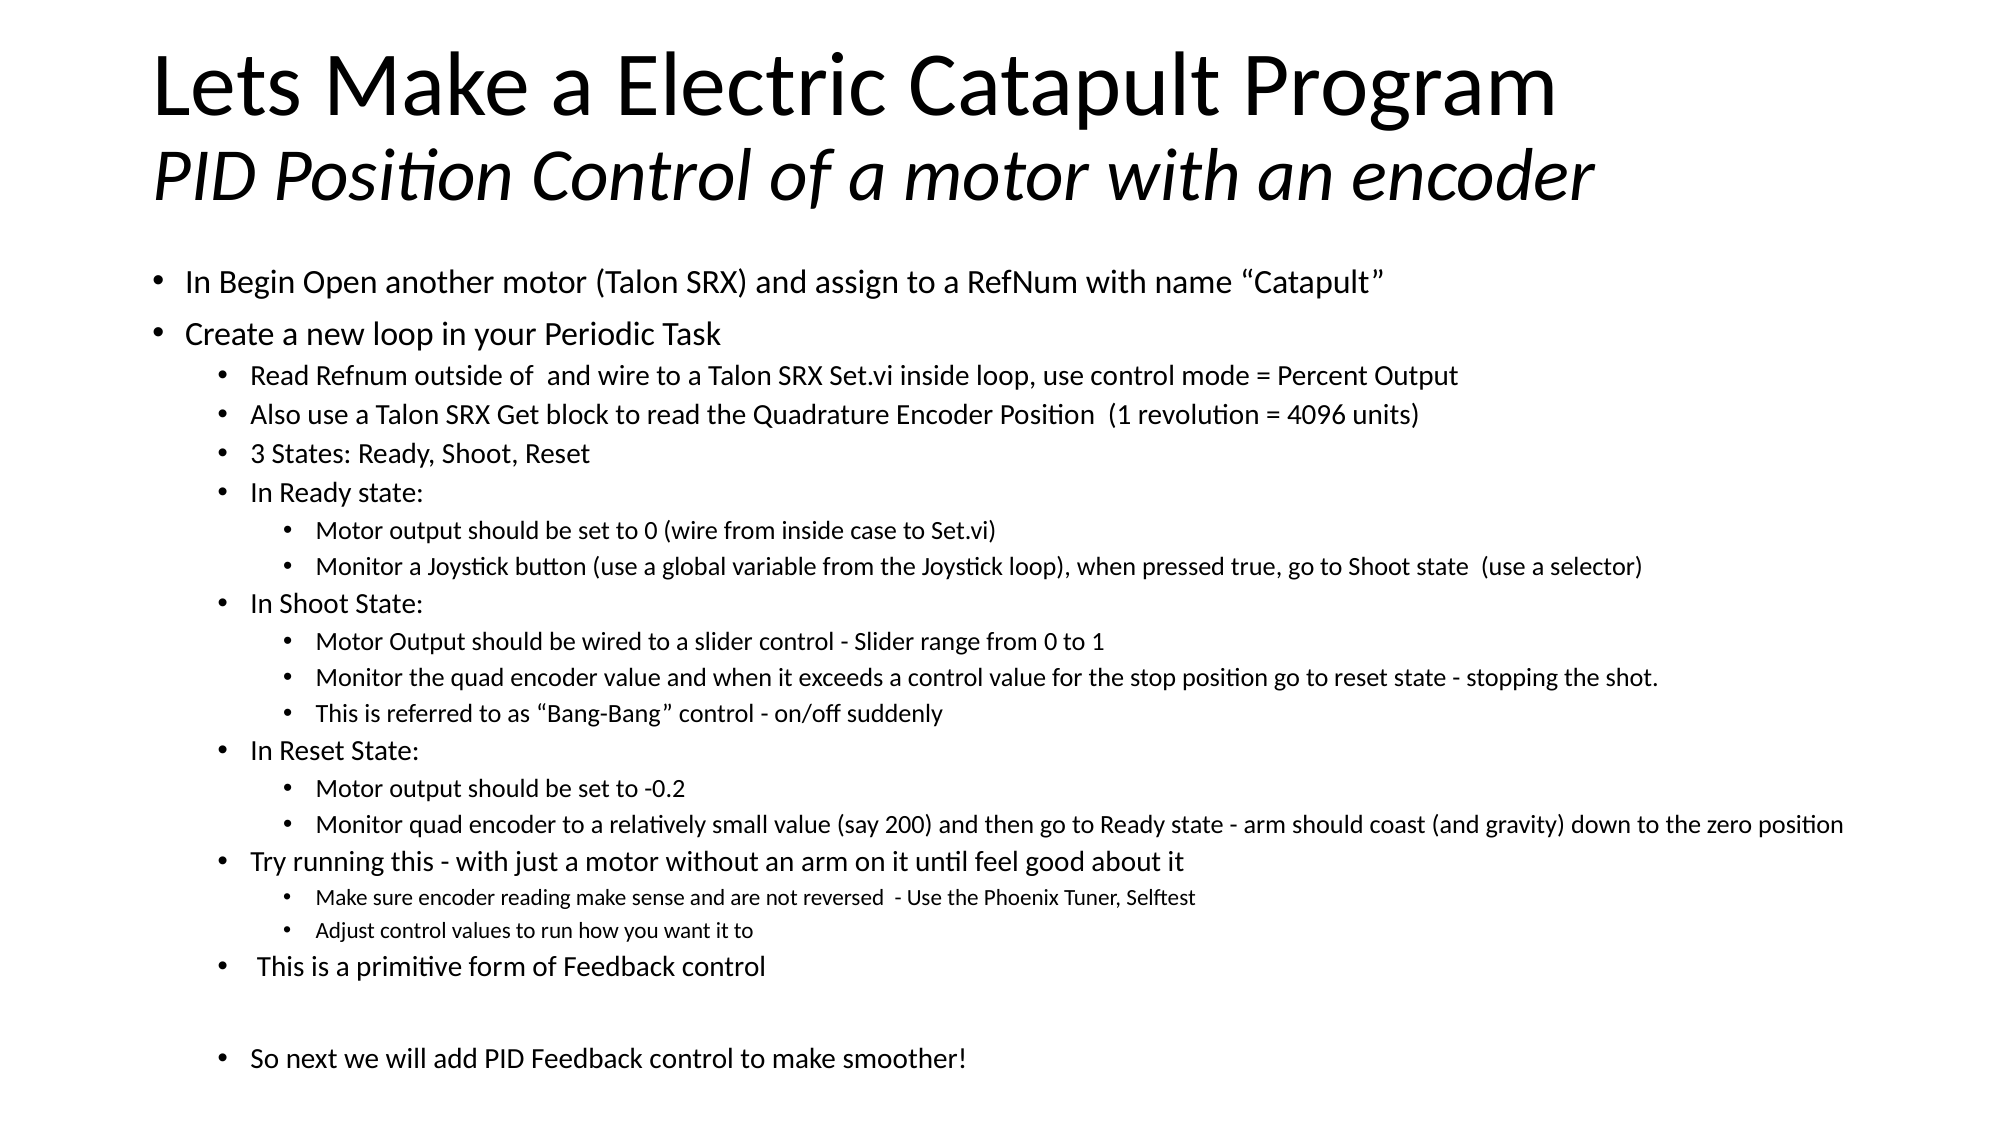

# Lets Make a Electric Catapult Program PID Position Control of a motor with an encoder
In Begin Open another motor (Talon SRX) and assign to a RefNum with name “Catapult”
Create a new loop in your Periodic Task
Read Refnum outside of  and wire to a Talon SRX Set.vi inside loop, use control mode = Percent Output
Also use a Talon SRX Get block to read the Quadrature Encoder Position  (1 revolution = 4096 units)
3 States: Ready, Shoot, Reset
In Ready state:
Motor output should be set to 0 (wire from inside case to Set.vi)
Monitor a Joystick button (use a global variable from the Joystick loop), when pressed true, go to Shoot state  (use a selector)
In Shoot State:
Motor Output should be wired to a slider control - Slider range from 0 to 1
Monitor the quad encoder value and when it exceeds a control value for the stop position go to reset state - stopping the shot.
This is referred to as “Bang-Bang” control - on/off suddenly
In Reset State:
Motor output should be set to -0.2
Monitor quad encoder to a relatively small value (say 200) and then go to Ready state - arm should coast (and gravity) down to the zero position
Try running this - with just a motor without an arm on it until feel good about it
Make sure encoder reading make sense and are not reversed  - Use the Phoenix Tuner, Selftest
Adjust control values to run how you want it to
 This is a primitive form of Feedback control

So next we will add PID Feedback control to make smoother!